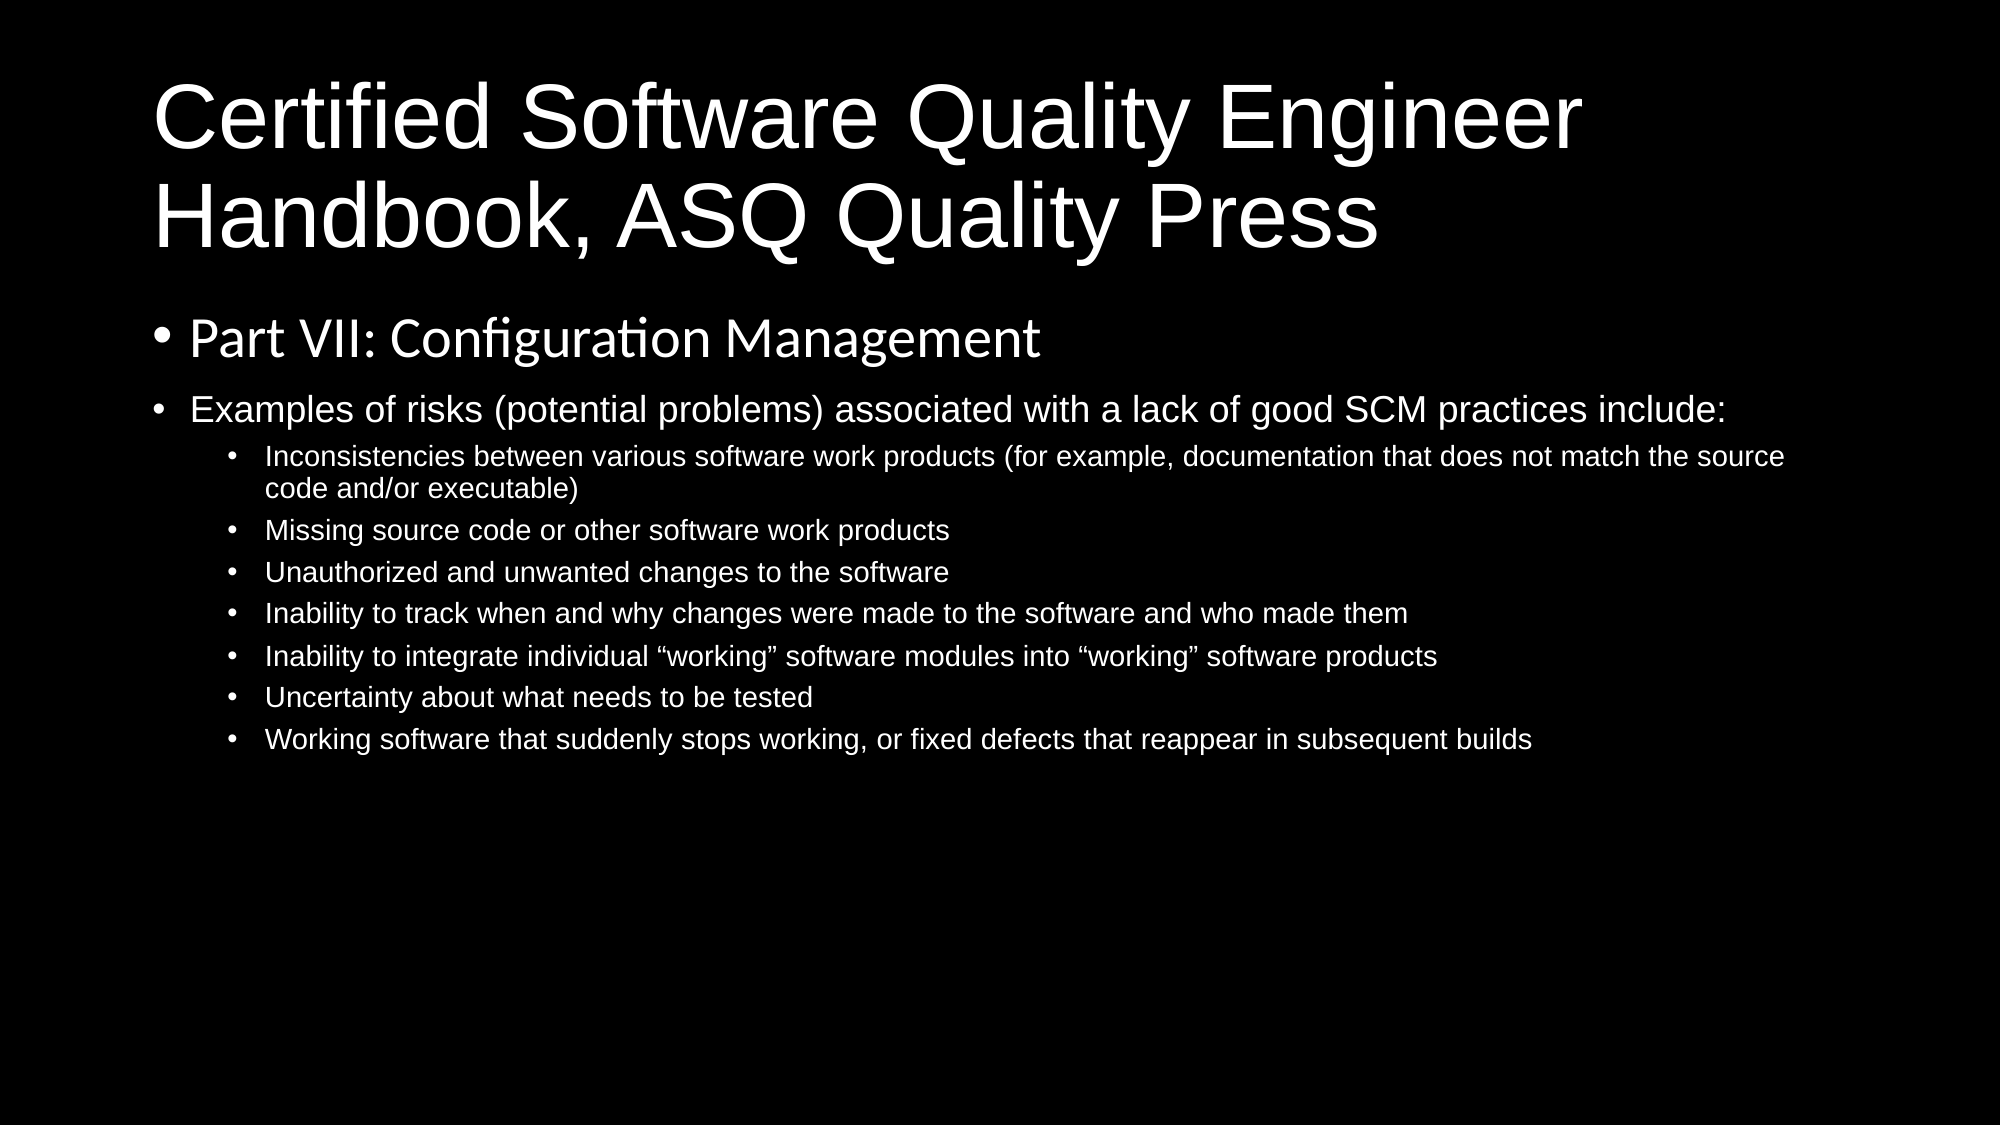

# Certified Software Quality Engineer Handbook, ASQ Quality Press
Part VII: Configuration Management
Examples of risks (potential problems) associated with a lack of good SCM practices include:
Inconsistencies between various software work products (for example, documentation that does not match the source code and/or executable)
Missing source code or other software work products
Unauthorized and unwanted changes to the software
Inability to track when and why changes were made to the software and who made them
Inability to integrate individual “working” software modules into “working” software products
Uncertainty about what needs to be tested
Working software that suddenly stops working, or fixed defects that reappear in subsequent builds